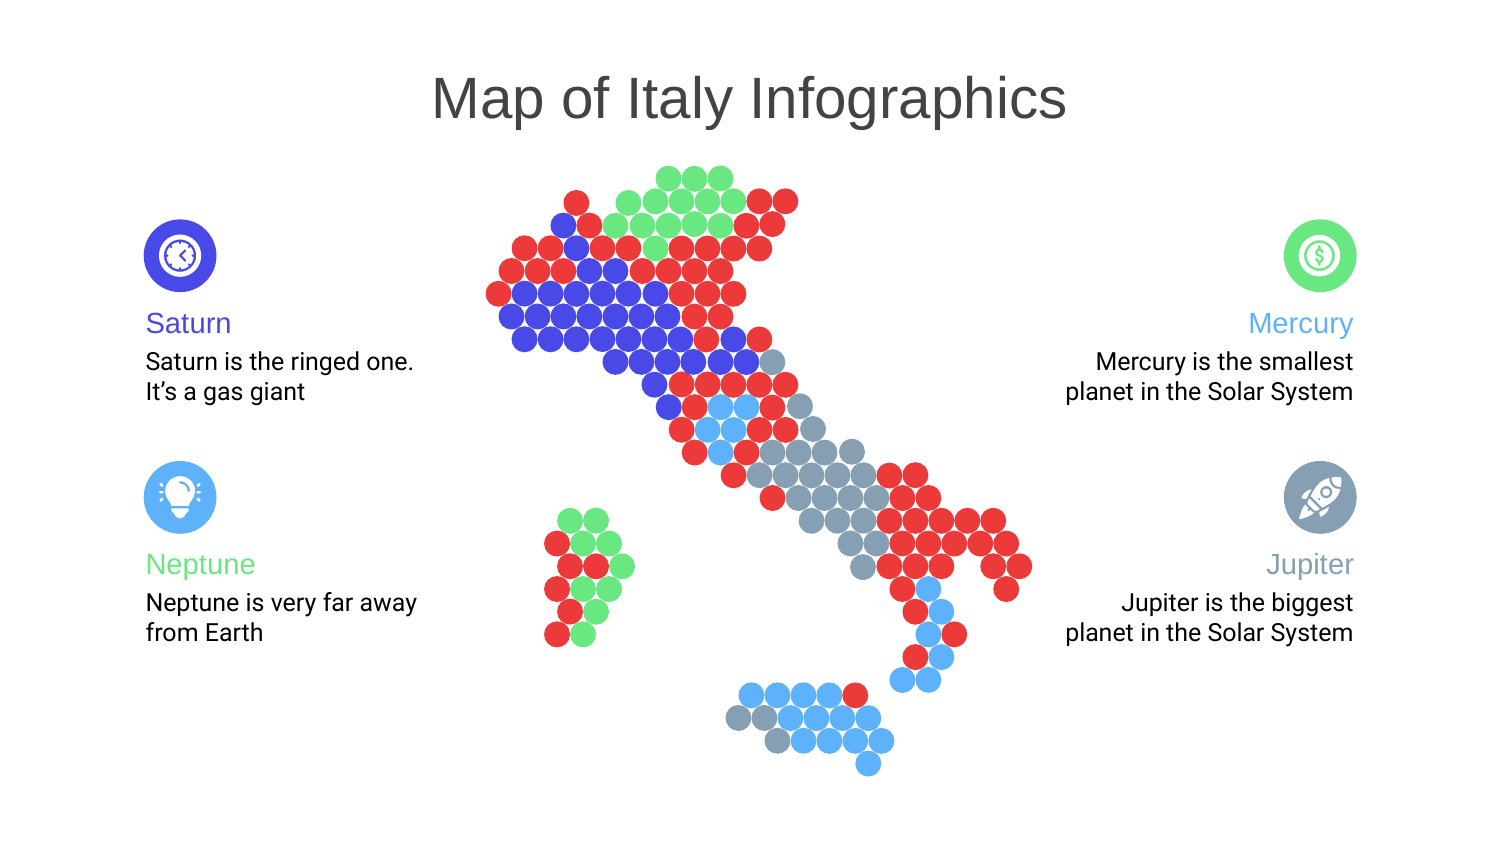

# Map of Italy Infographics

Saturn
Saturn is the ringed one. It’s a gas giant
Mercury
Mercury is the smallest planet in the Solar System

Neptune
Neptune is very far away from Earth
Jupiter
Jupiter is the biggest planet in the Solar System